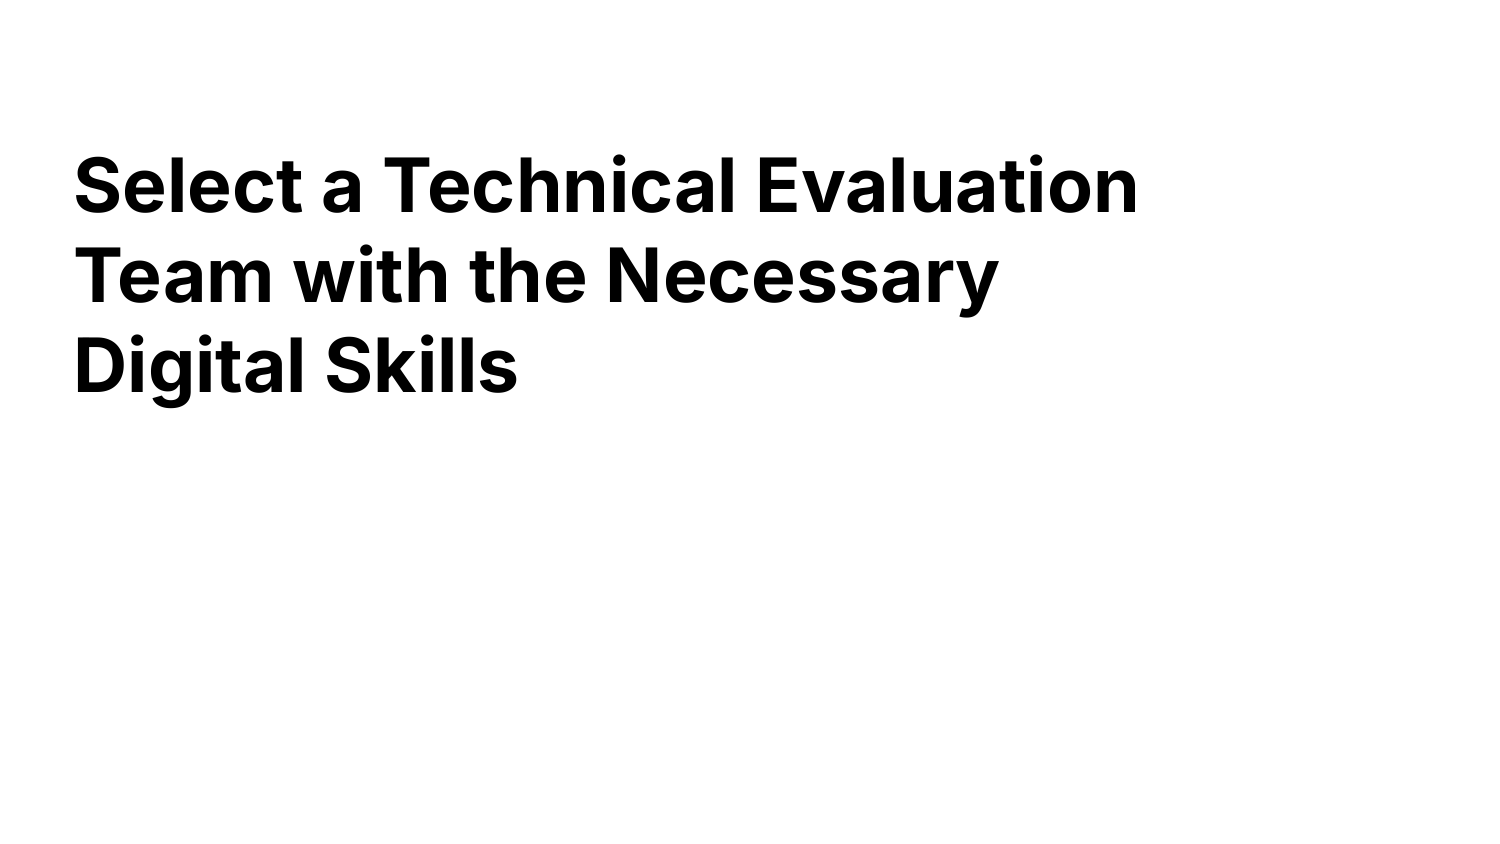

Select a Technical Evaluation Team with the Necessary Digital Skills